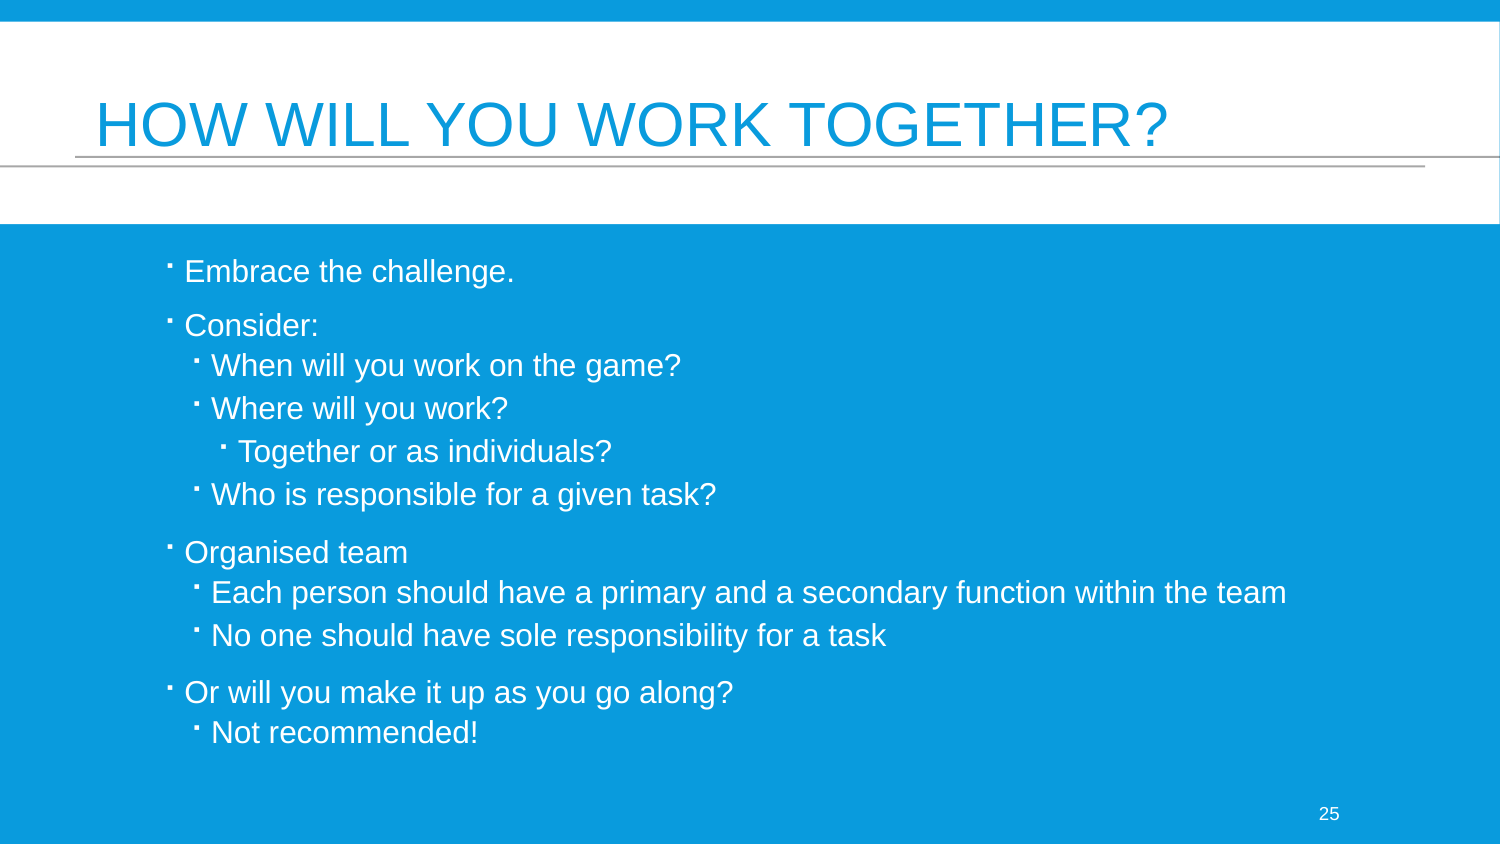

# How will you work together?
Embrace the challenge.
Consider:
When will you work on the game?
Where will you work?
Together or as individuals?
Who is responsible for a given task?
Organised team
Each person should have a primary and a secondary function within the team
No one should have sole responsibility for a task
Or will you make it up as you go along?
Not recommended!

25